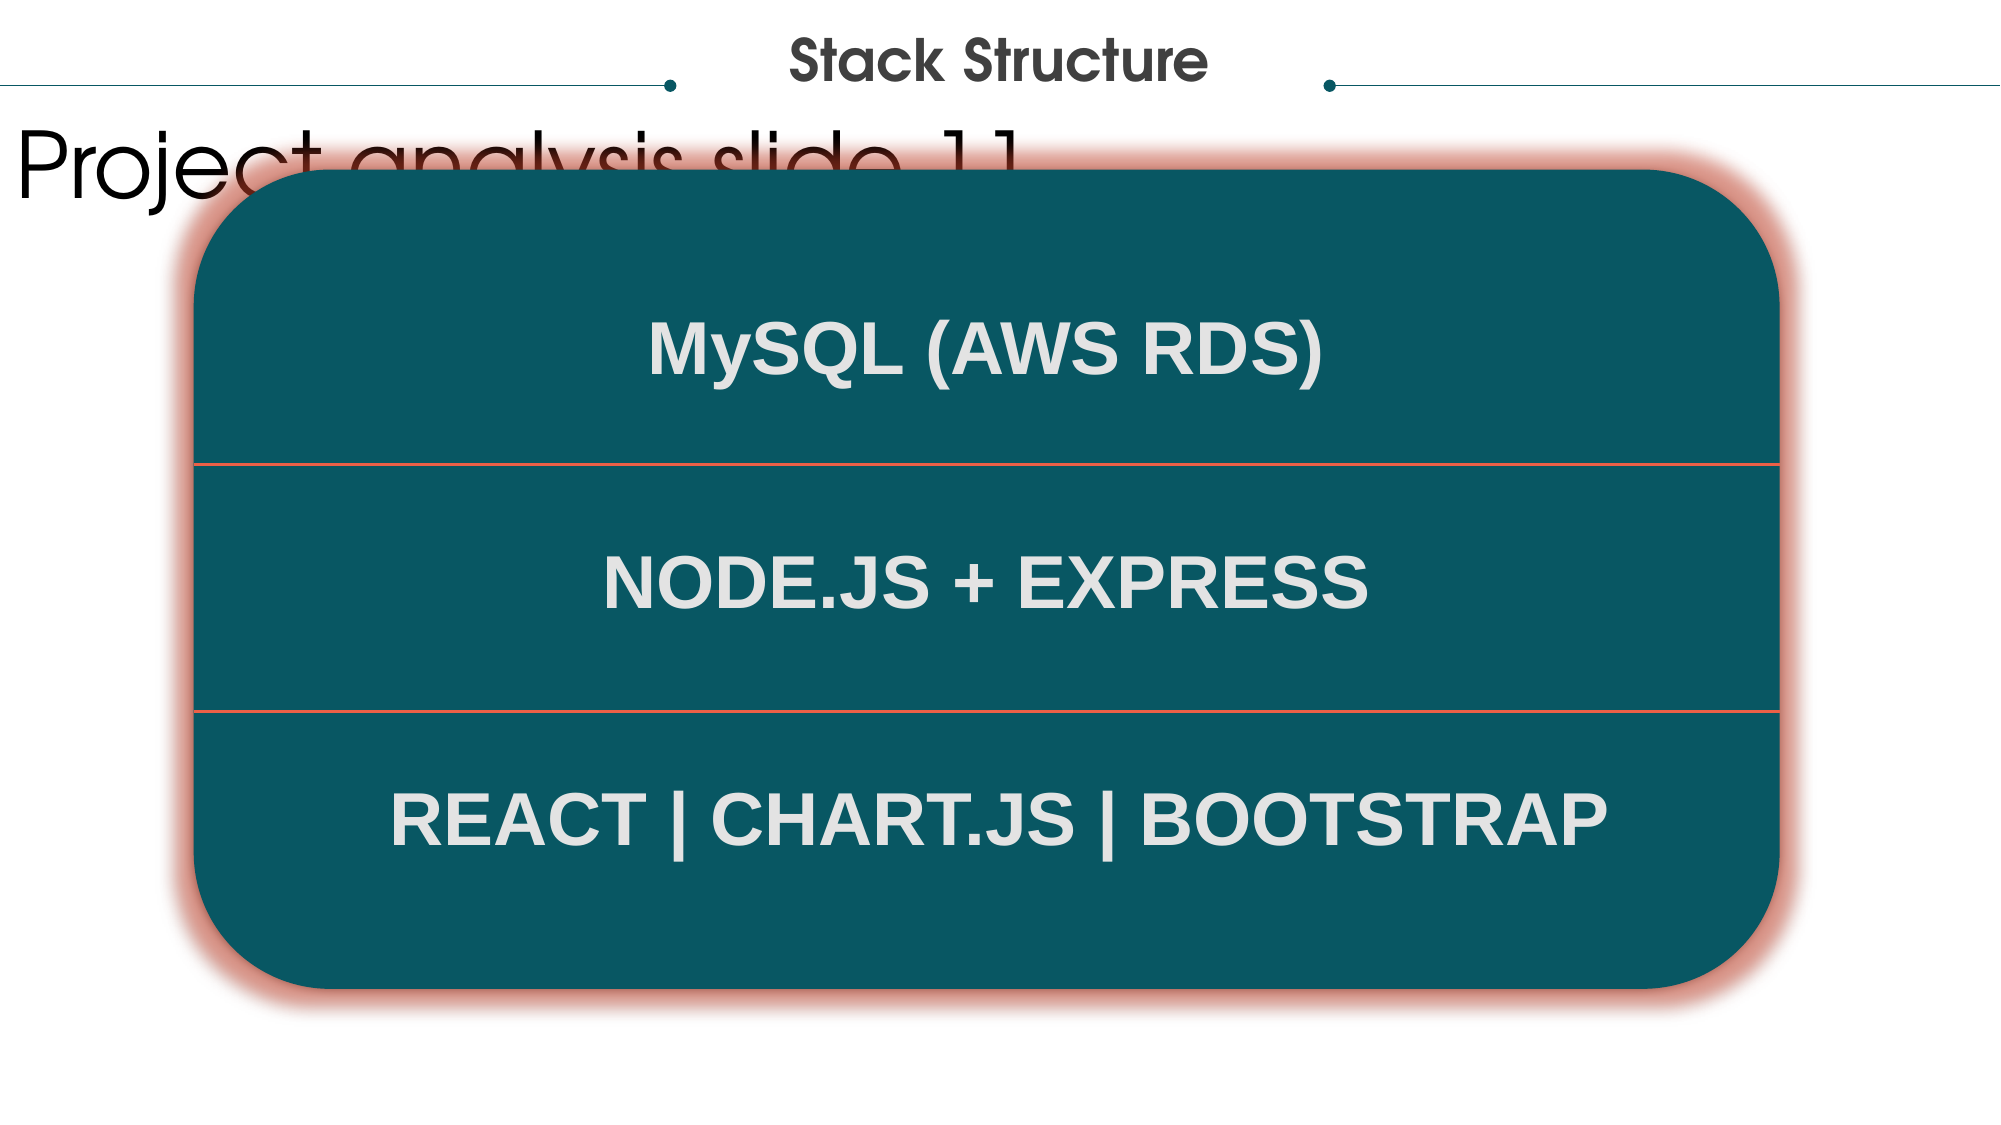

Stack Structure
Project analysis slide 11

MySQL (AWS RDS)
NODE.JS + EXPRESS
REACT | CHART.JS | BOOTSTRAP